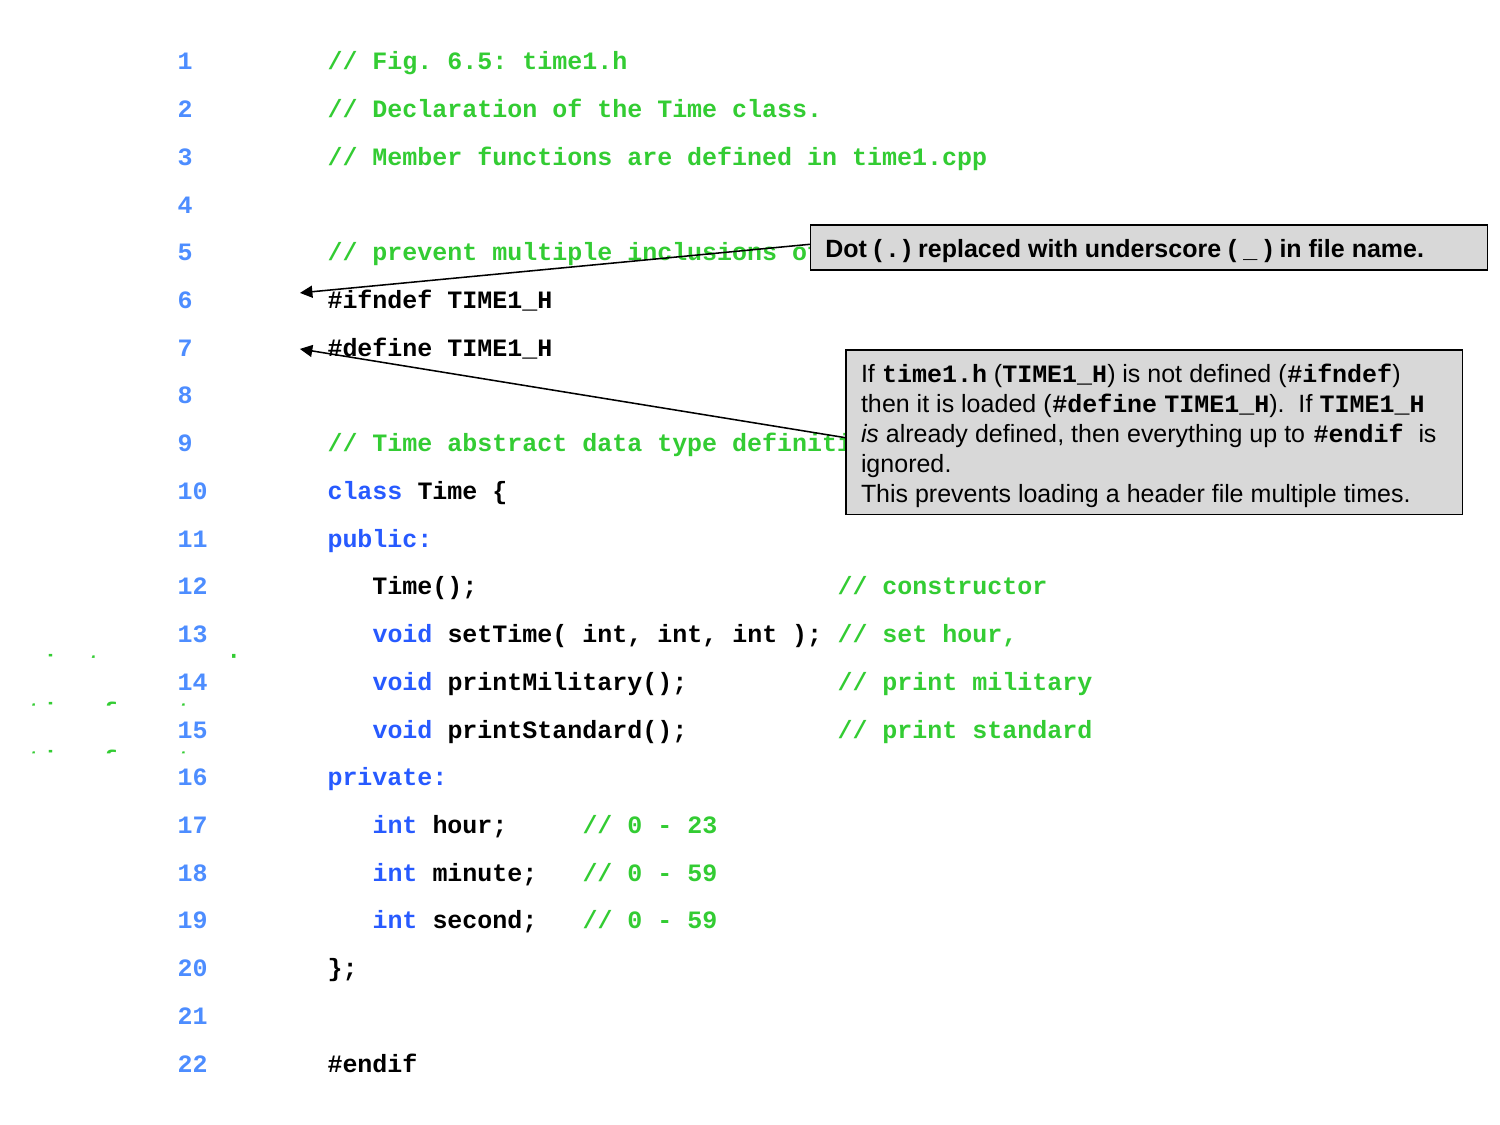

1	// Fig. 6.5: time1.h

	2	// Declaration of the Time class.

	3	// Member functions are defined in time1.cpp

	4

	5	// prevent multiple inclusions of header file

	6	#ifndef TIME1_H

	7	#define TIME1_H

	8

	9	// Time abstract data type definition

	10	class Time {

	11	public:

	12	   Time();                        // constructor

	13	   void setTime( int, int, int ); // set hour, minute, second

	14	   void printMilitary();          // print military time format

	15	   void printStandard();          // print standard time format

	16	private:

	17	   int hour;     // 0 - 23

	18	   int minute;   // 0 - 59

	19	   int second;   // 0 - 59

	20	};

	21

	22	#endif

Dot ( . ) replaced with underscore ( _ ) in file name.
If time1.h (TIME1_H) is not defined (#ifndef) then it is loaded (#define TIME1_H).  If TIME1_H is already defined, then everything up to #endif is ignored.
This prevents loading a header file multiple times.